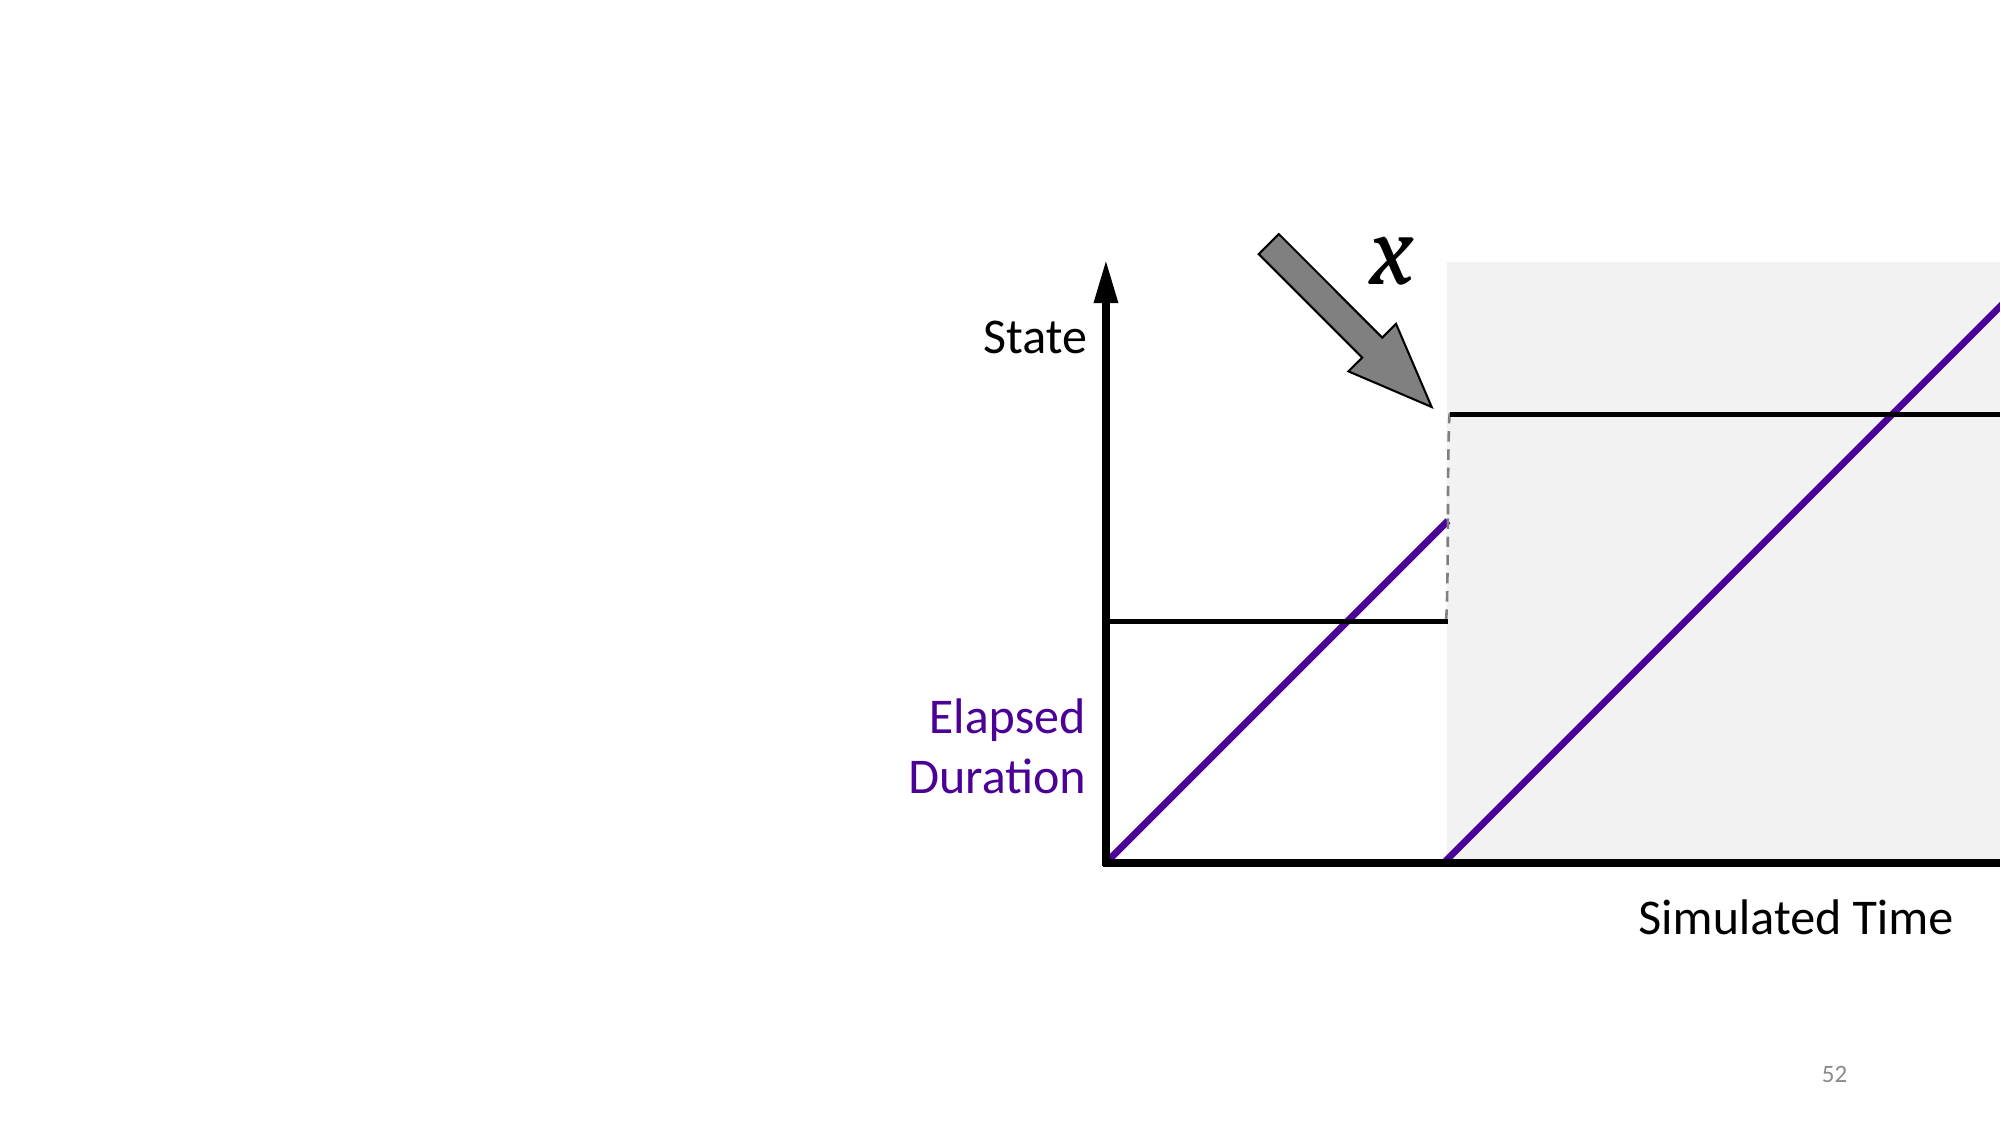

x

State

Elapsed
Duration
Simulated Time
52